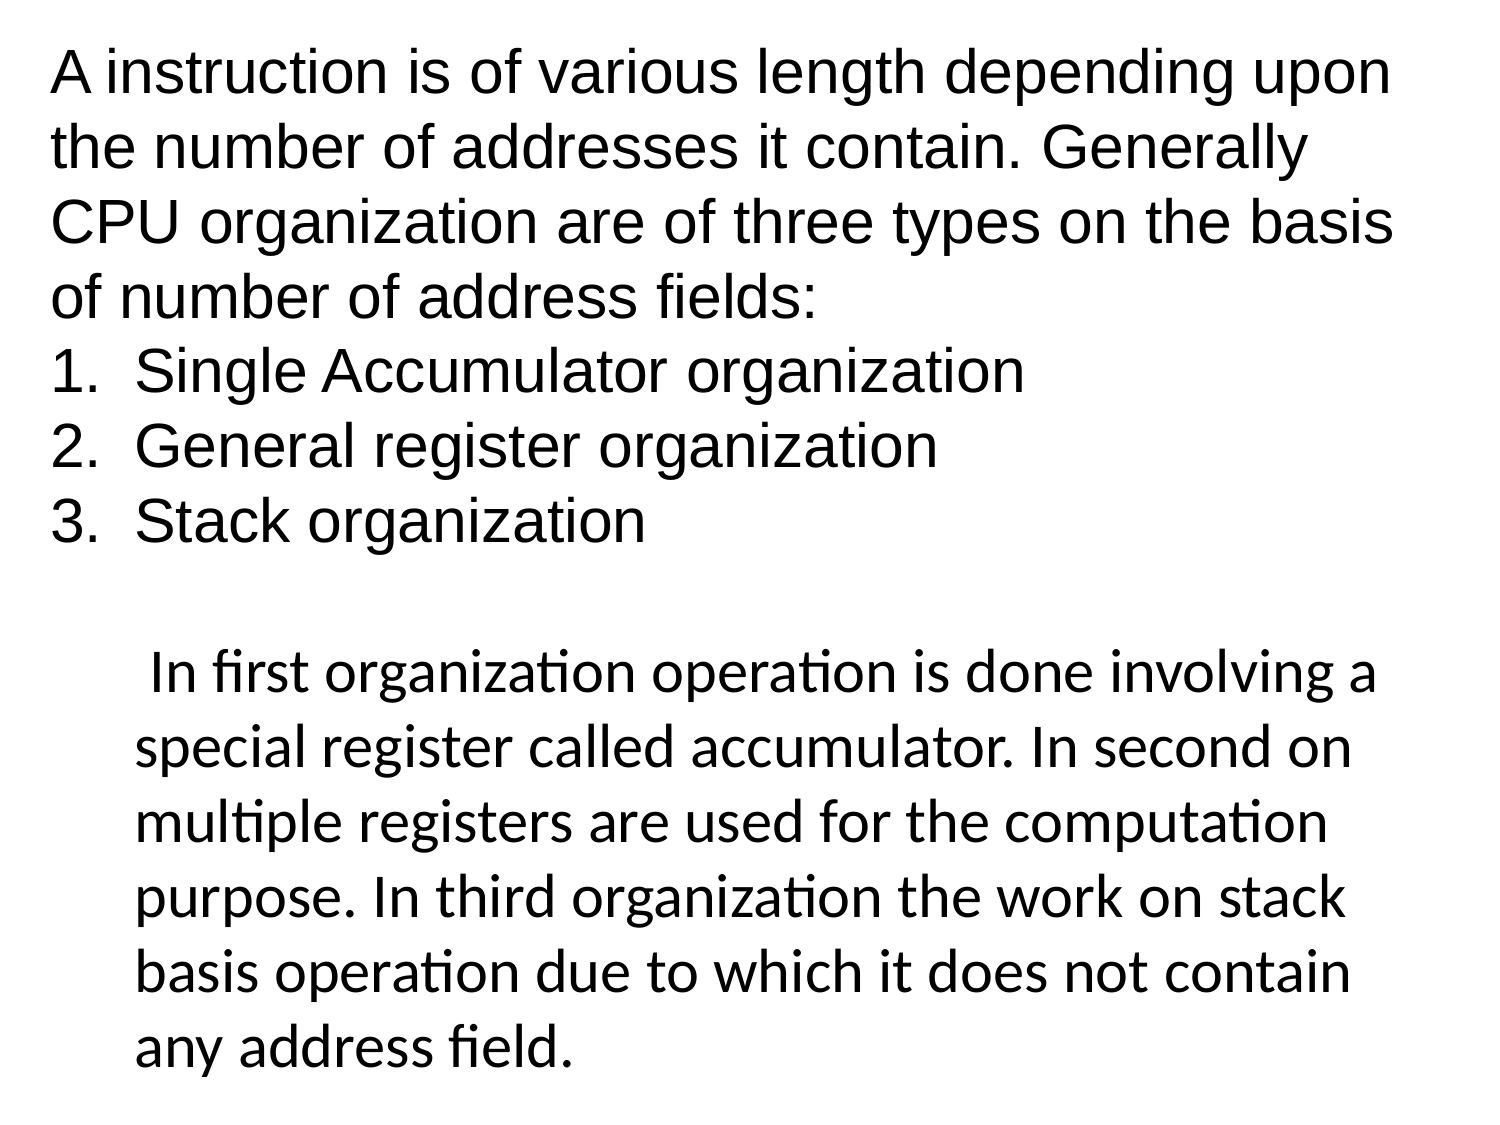

A instruction is of various length depending upon the number of addresses it contain. Generally CPU organization are of three types on the basis of number of address fields:
Single Accumulator organization
General register organization
Stack organization

       In first organization operation is done involving a special register called accumulator. In second on multiple registers are used for the computation purpose. In third organization the work on stack basis operation due to which it does not contain any address field.